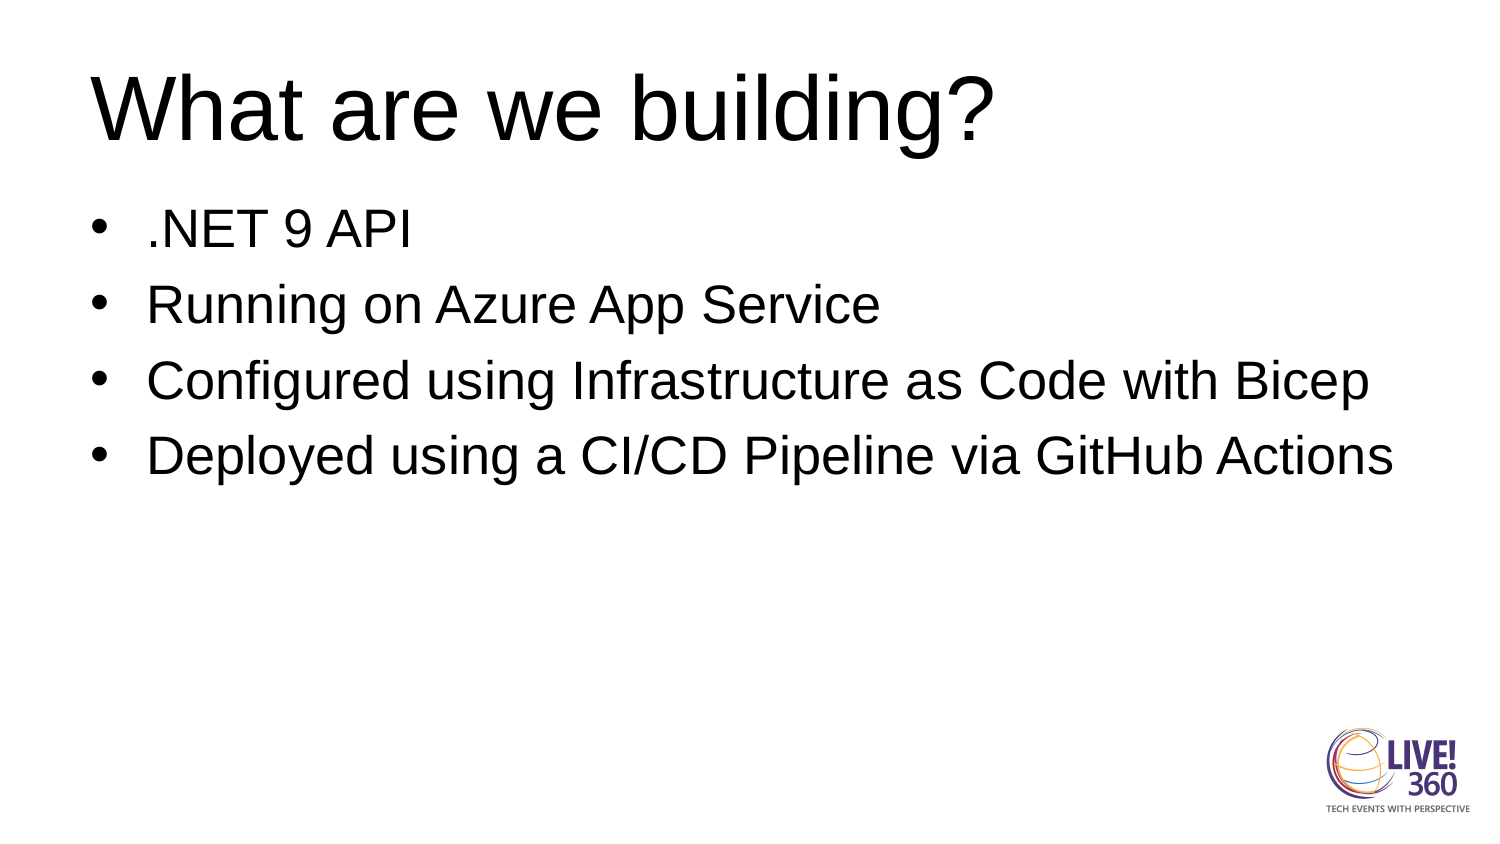

# What are we building?
.NET 9 API
Running on Azure App Service
Configured using Infrastructure as Code with Bicep
Deployed using a CI/CD Pipeline via GitHub Actions